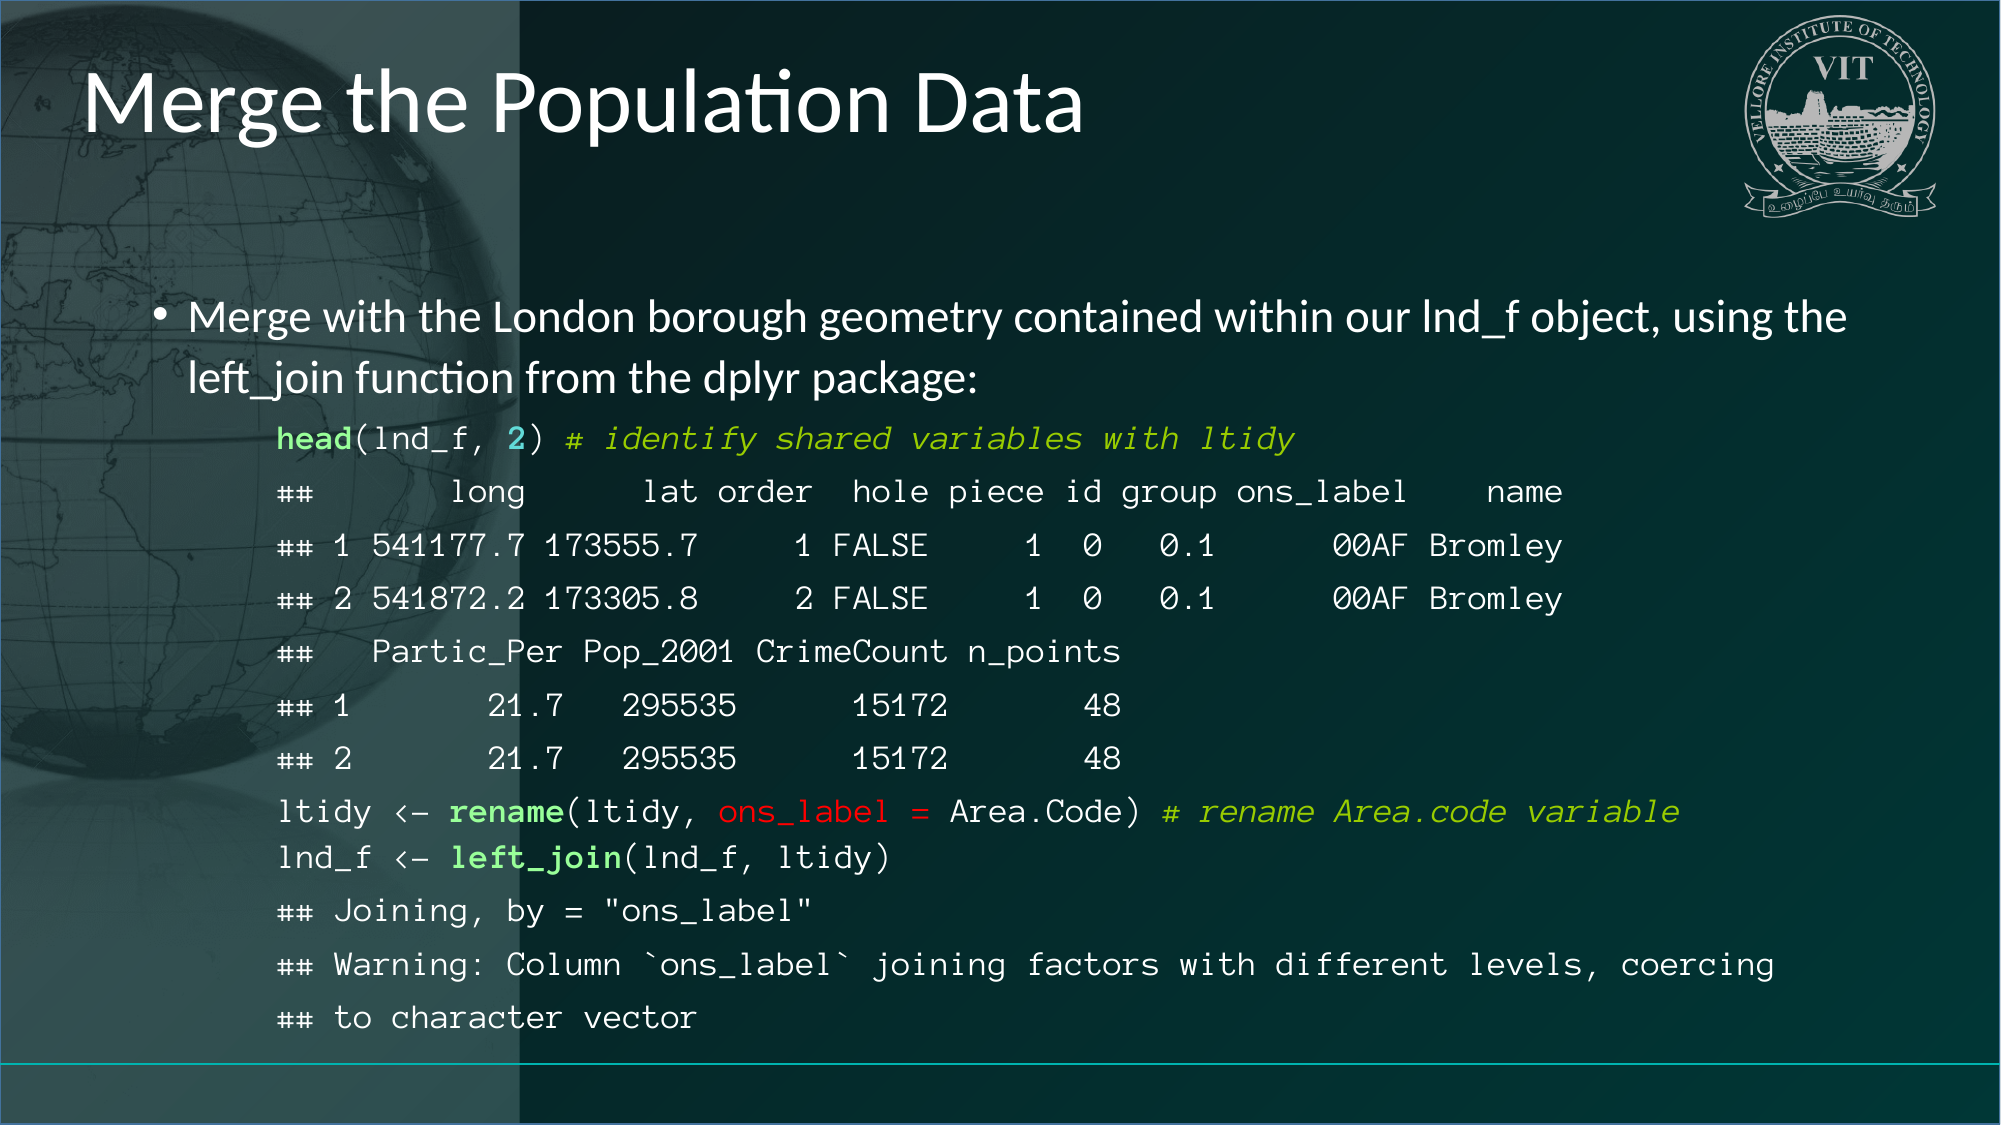

# Merge the Population Data
Merge with the London borough geometry contained within our lnd_f object, using the left_join function from the dplyr package:
head(lnd_f, 2) # identify shared variables with ltidy
##       long      lat order  hole piece id group ons_label    name
## 1 541177.7 173555.7     1 FALSE     1  0   0.1      00AF Bromley
## 2 541872.2 173305.8     2 FALSE     1  0   0.1      00AF Bromley
##   Partic_Per Pop_2001 CrimeCount n_points
## 1       21.7   295535      15172       48
## 2       21.7   295535      15172       48
ltidy <- rename(ltidy, ons_label = Area.Code) # rename Area.code variable
lnd_f <- left_join(lnd_f, ltidy)
## Joining, by = "ons_label"
## Warning: Column `ons_label` joining factors with different levels, coercing
## to character vector